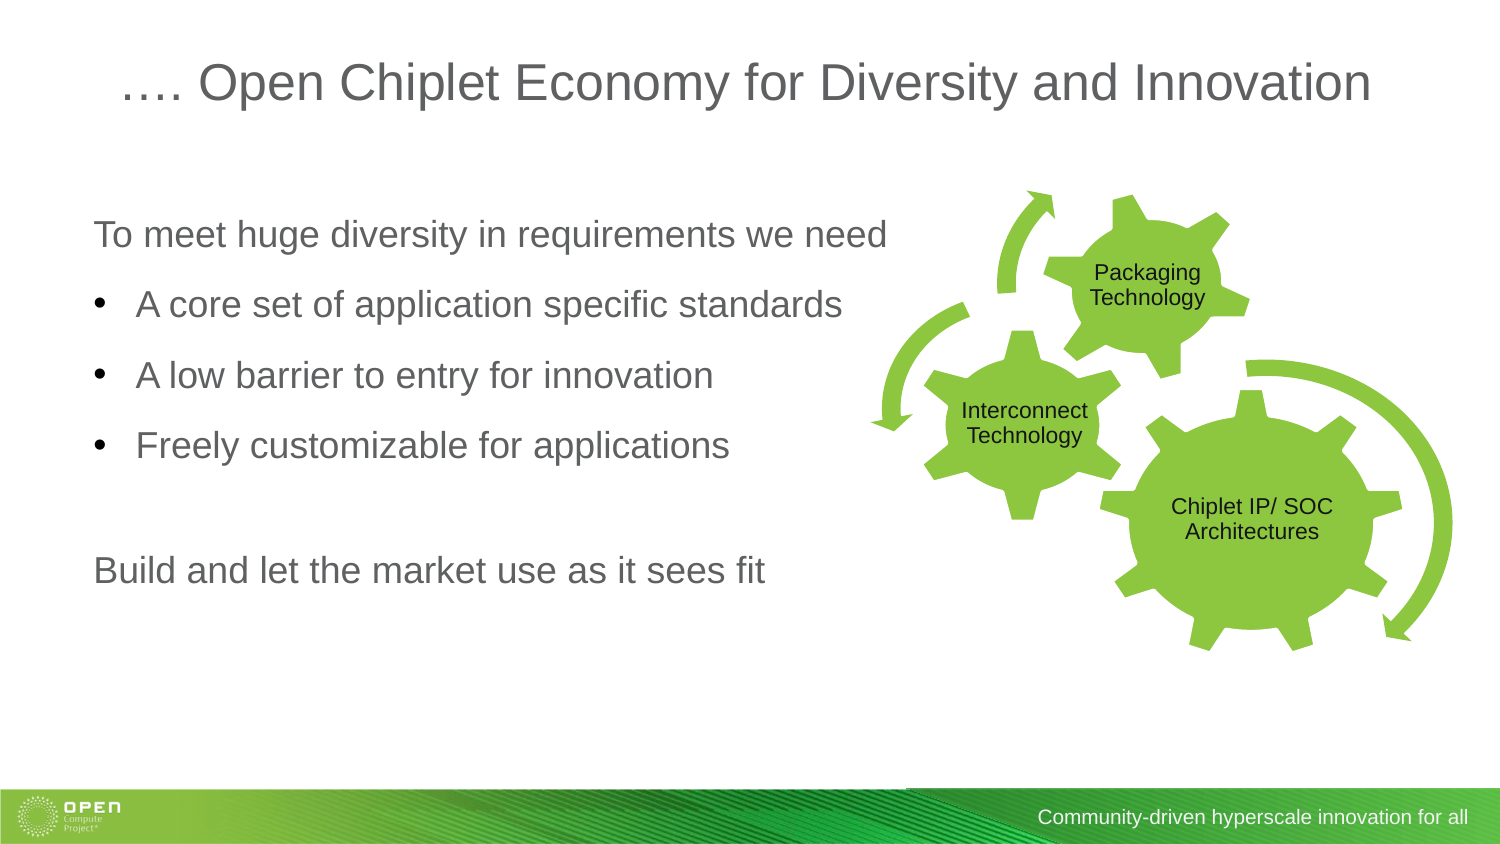

# …. Open Chiplet Economy for Diversity and Innovation

Packaging Technology

Interconnect Technology

Chiplet IP/ SOC Architectures
To meet huge diversity in requirements we need
A core set of application specific standards
A low barrier to entry for innovation
Freely customizable for applications
Build and let the market use as it sees fit